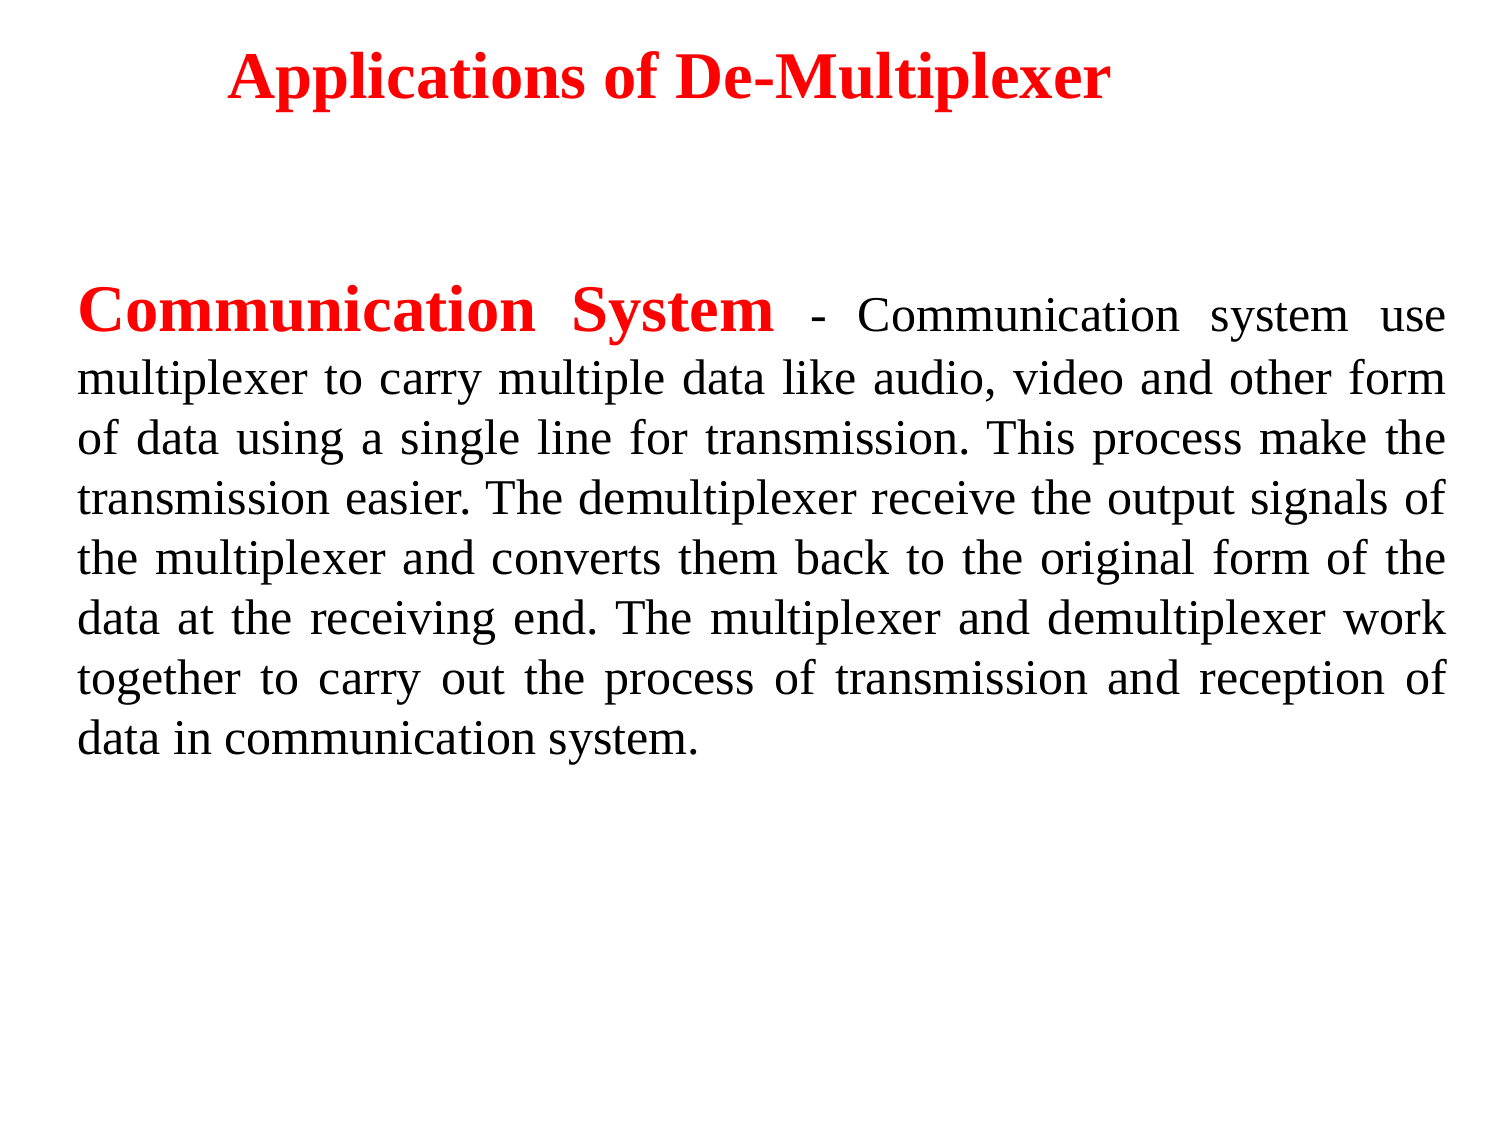

Applications of De-Multiplexer

Communication System - Communication system use multiplexer to carry multiple data like audio, video and other form of data using a single line for transmission. This process make the transmission easier. The demultiplexer receive the output signals of the multiplexer and converts them back to the original form of the data at the receiving end. The multiplexer and demultiplexer work together to carry out the process of transmission and reception of data in communication system.